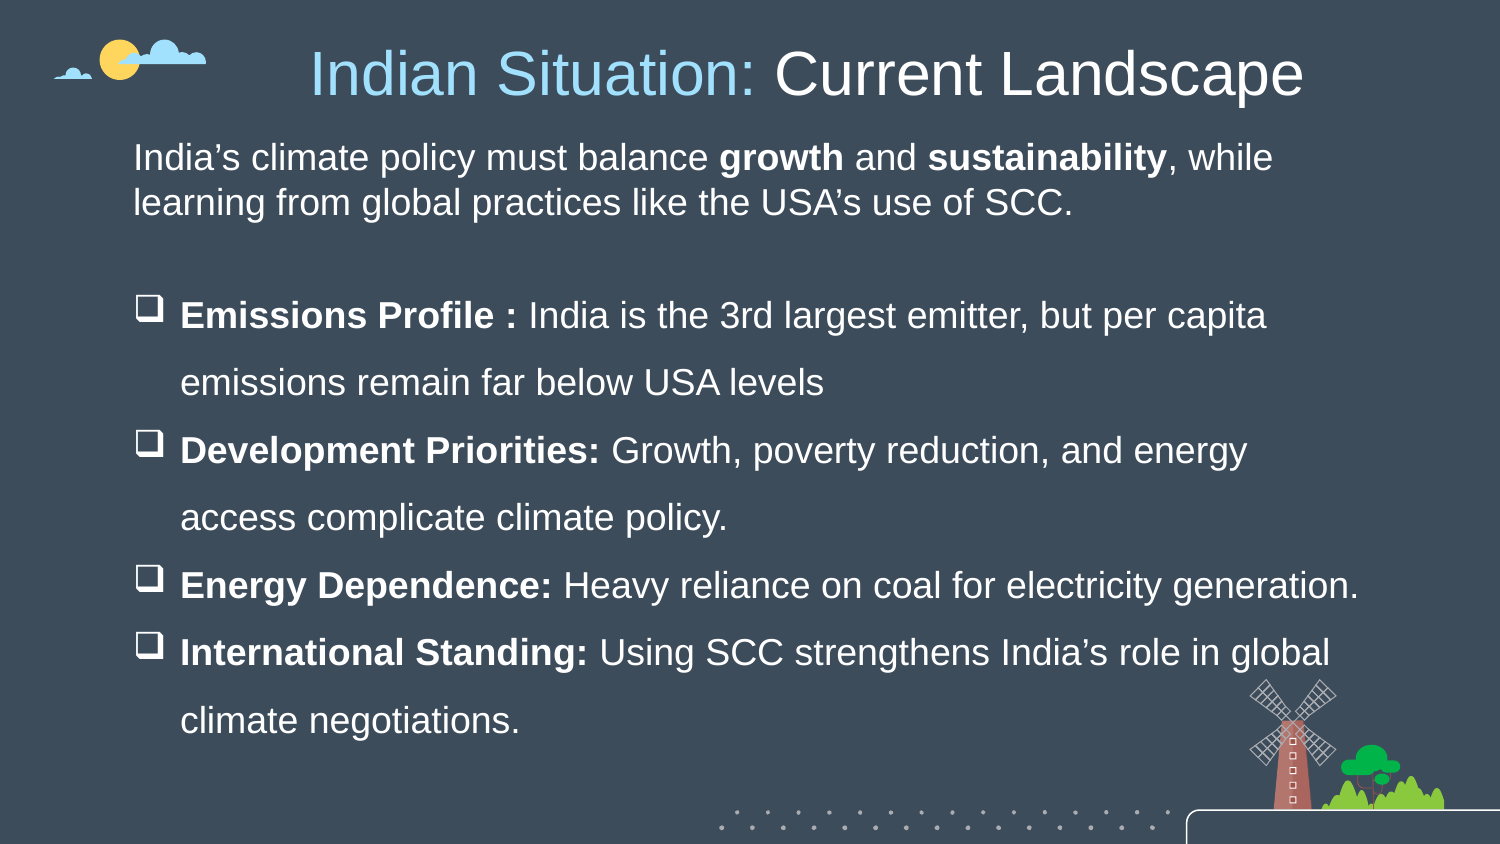

# Indian Situation: Current Landscape
India’s climate policy must balance growth and sustainability, while learning from global practices like the USA’s use of SCC.

Emissions Profile : India is the 3rd largest emitter, but per capita emissions remain far below USA levels
Development Priorities: Growth, poverty reduction, and energy access complicate climate policy.
Energy Dependence: Heavy reliance on coal for electricity generation.
International Standing: Using SCC strengthens India’s role in global climate negotiations.